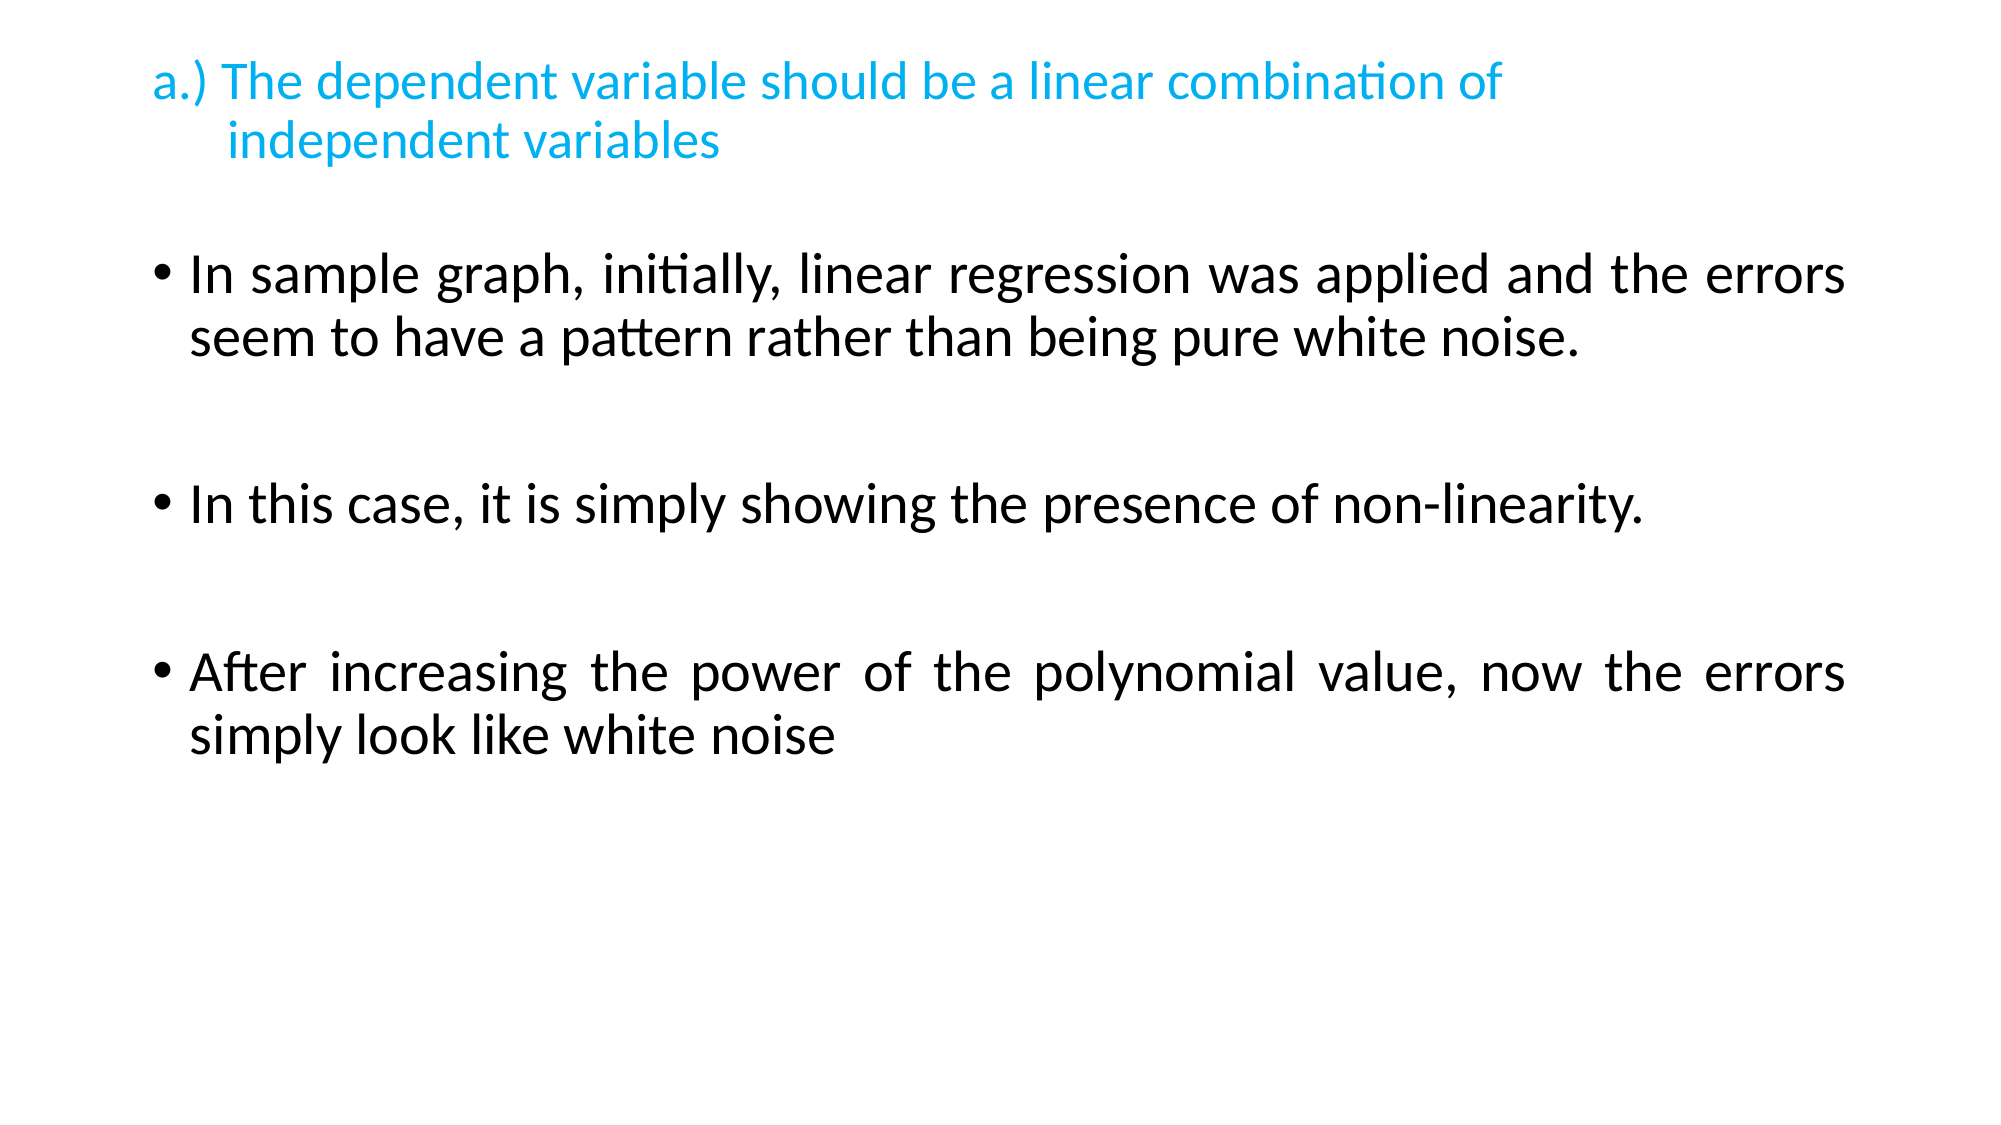

# a.) The dependent variable should be a linear combination of independent variables
In sample graph, initially, linear regression was applied and the errors seem to have a pattern rather than being pure white noise.

In this case, it is simply showing the presence of non-linearity.

After increasing the power of the polynomial value, now the errors simply look like white noise